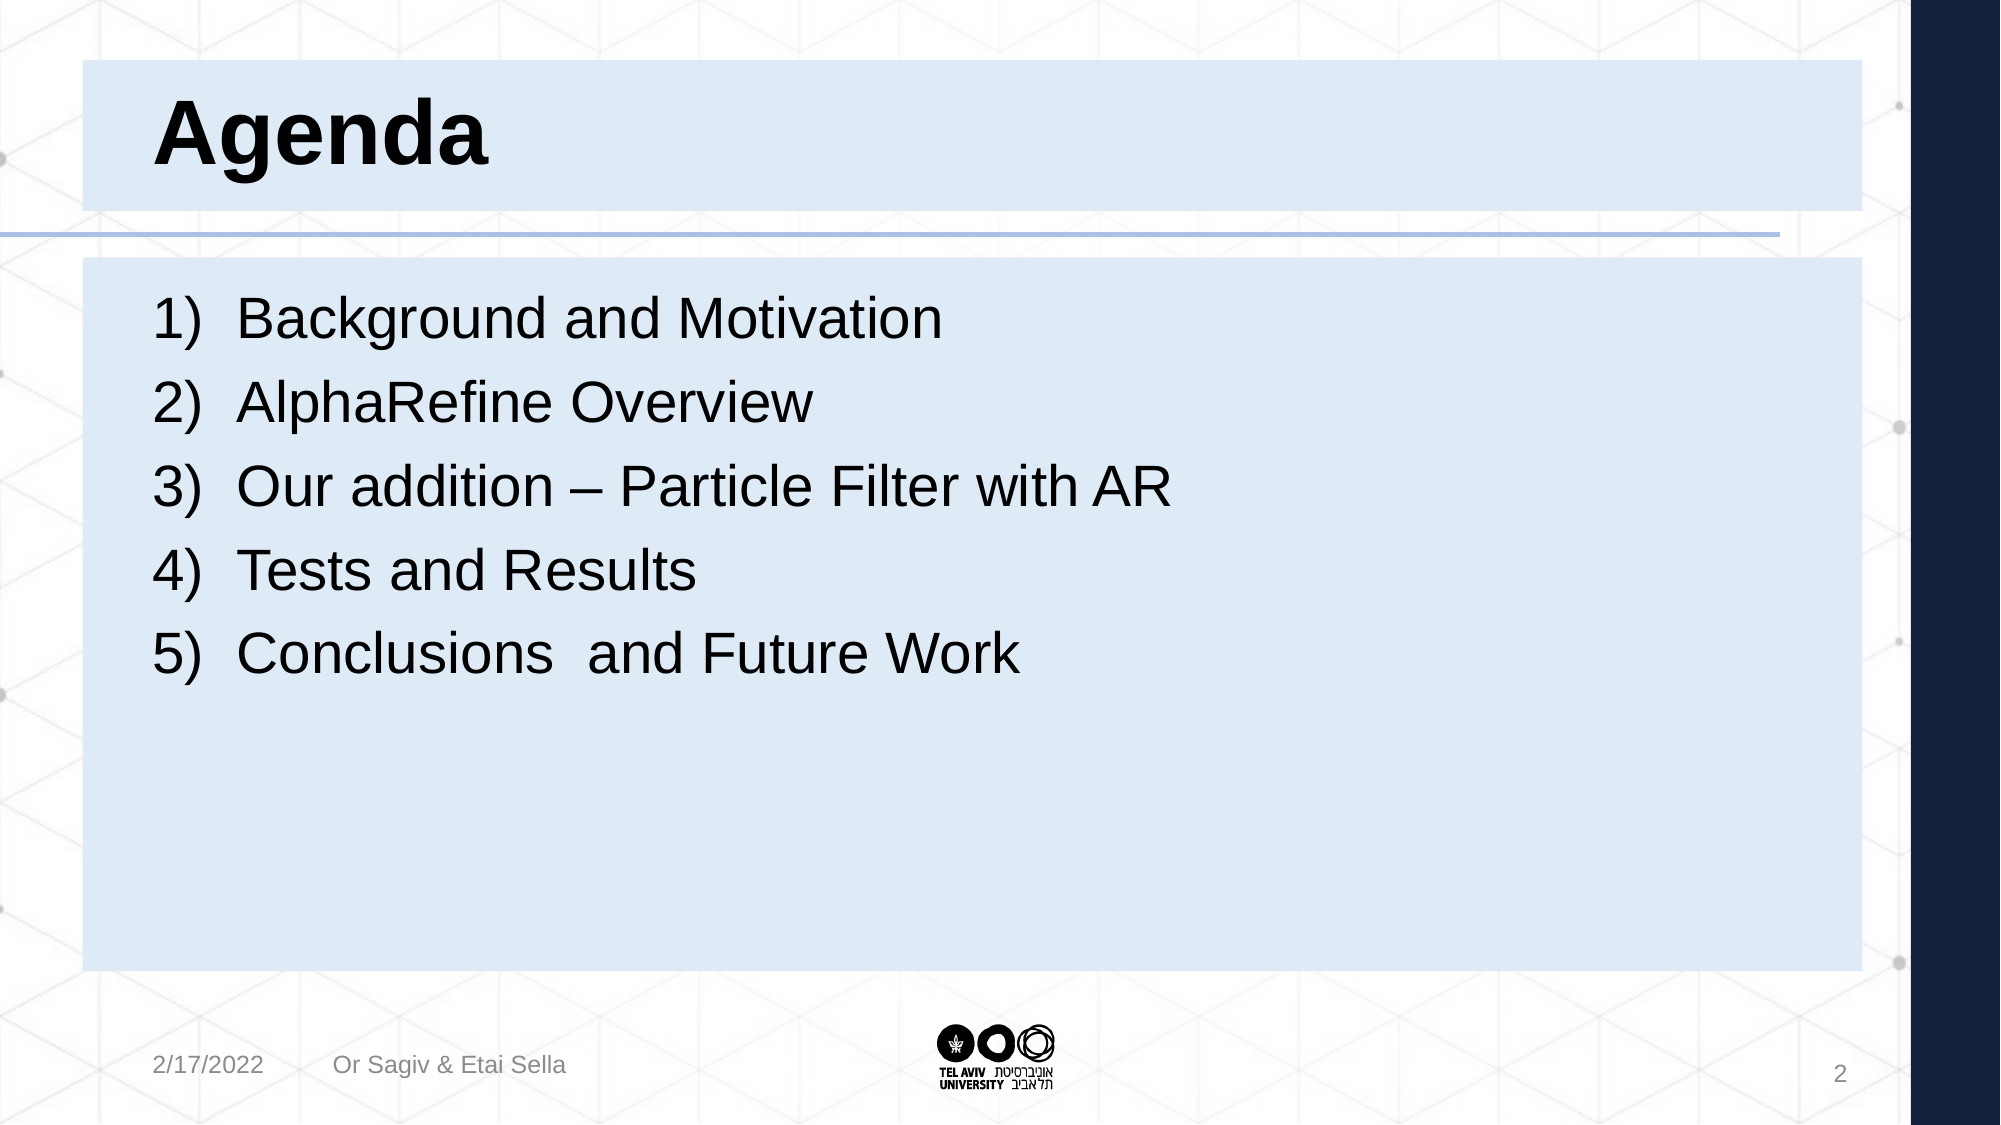

# Agenda
Background and Motivation
AlphaRefine Overview
Our addition – Particle Filter with AR
Tests and Results
Conclusions  and Future Work

2/17/2022
Or Sagiv & Etai Sella
2